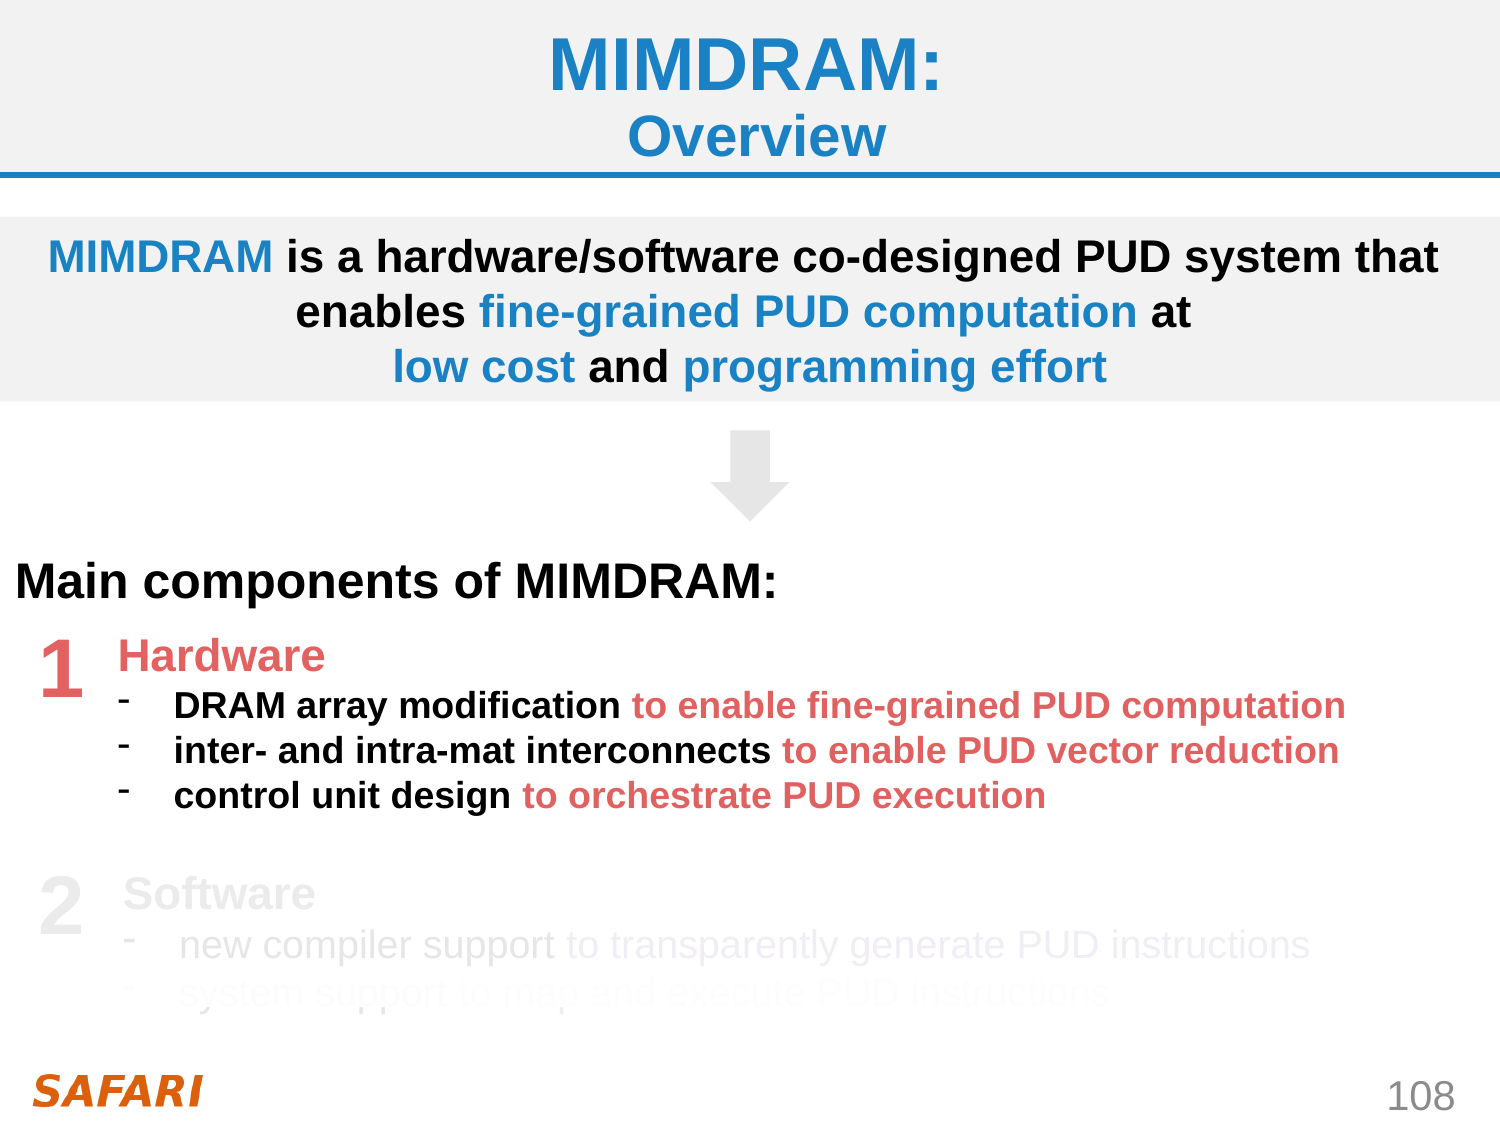

# MIMDRAM: Overview
MIMDRAM is a hardware/software co-designed PUD system that
enables fine-grained PUD computation at
low cost and programming effort

Main components of MIMDRAM:
1
Hardware
DRAM array modification to enable fine-grained PUD computation
inter- and intra-mat interconnects to enable PUD vector reduction
control unit design to orchestrate PUD execution

2
Software
new compiler support to transparently generate PUD instructions
system support to map and execute PUD instructions